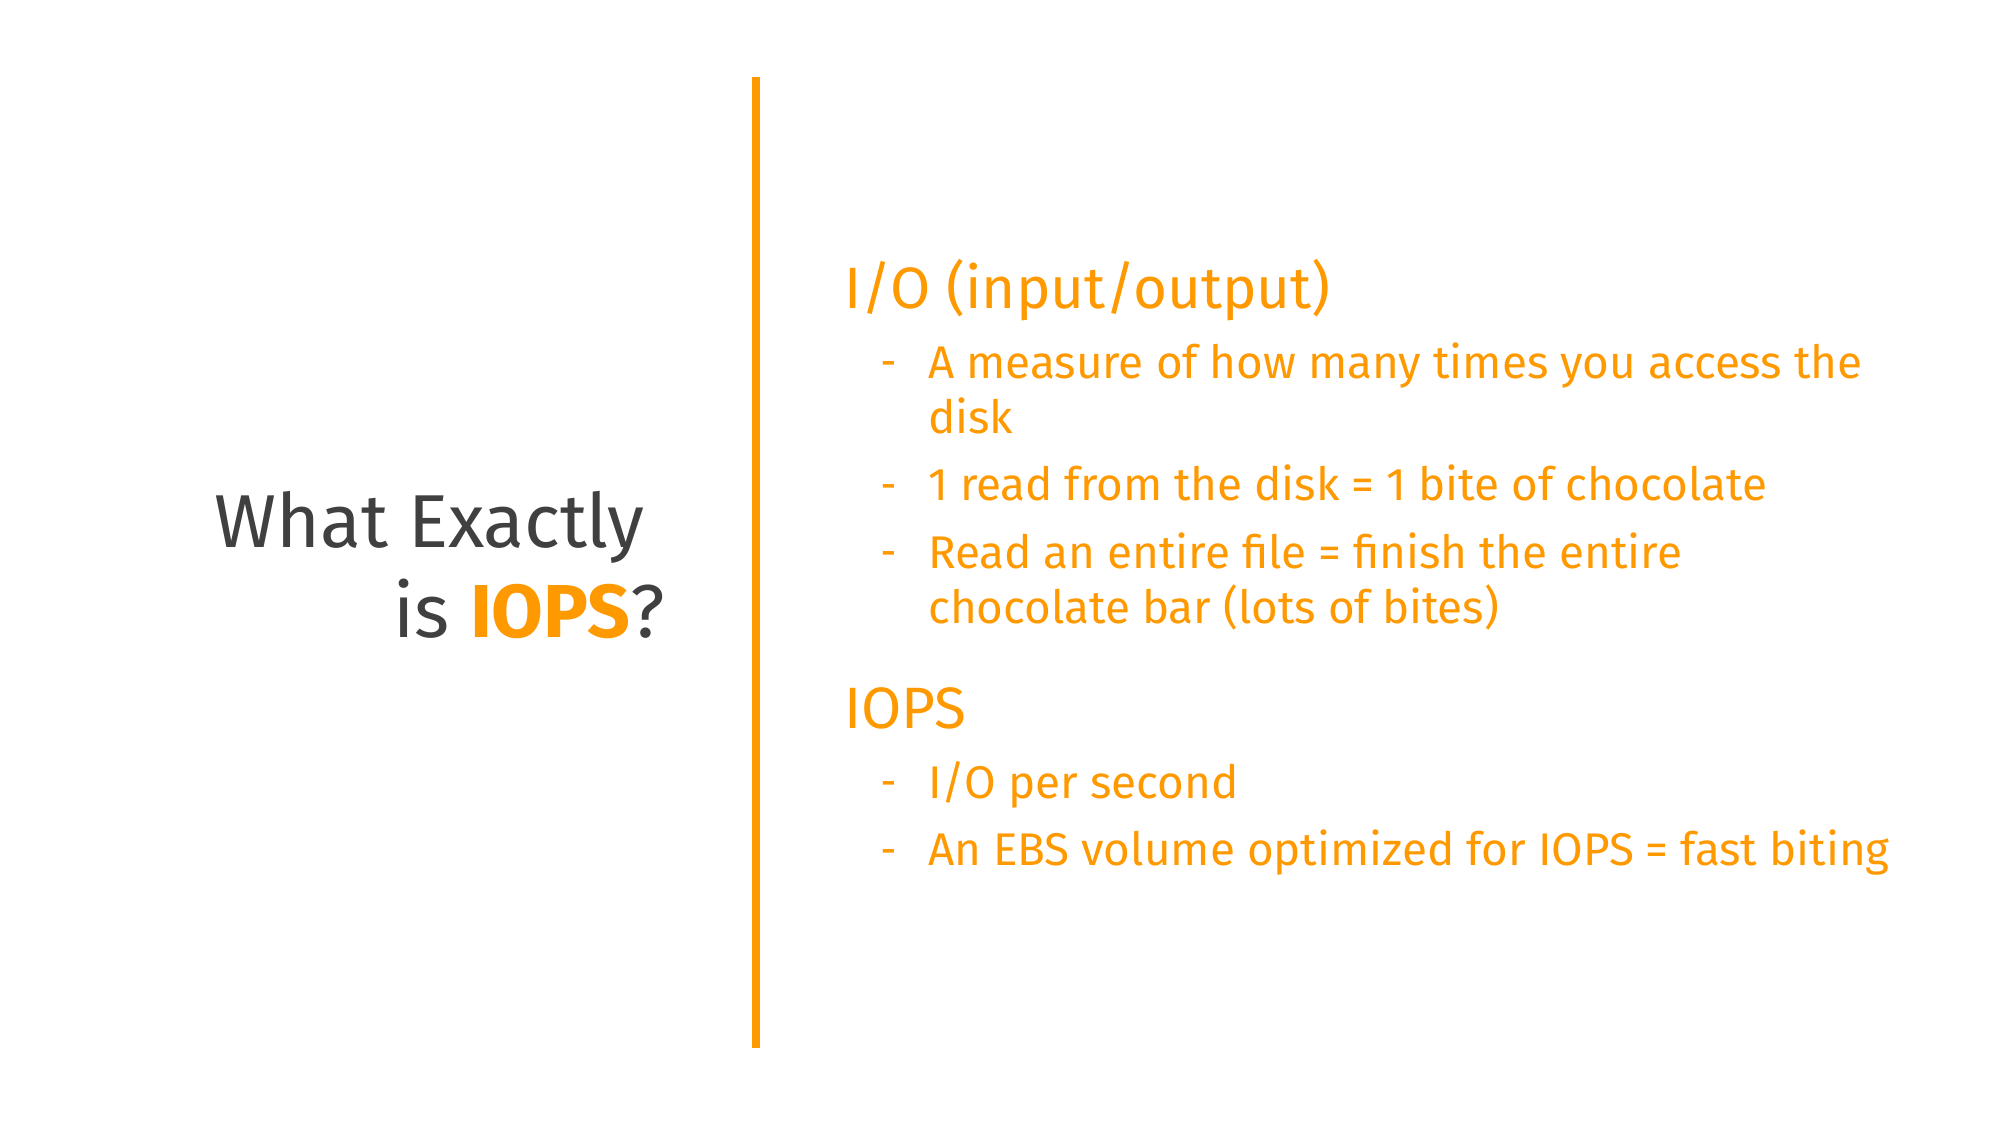

What Exactly
is IOPS?
I/O (input/output)
A measure of how many times you access the disk
1 read from the disk = 1 bite of chocolate
Read an entire file = finish the entire chocolate bar (lots of bites)
IOPS
I/O per second
An EBS volume optimized for IOPS = fast biting